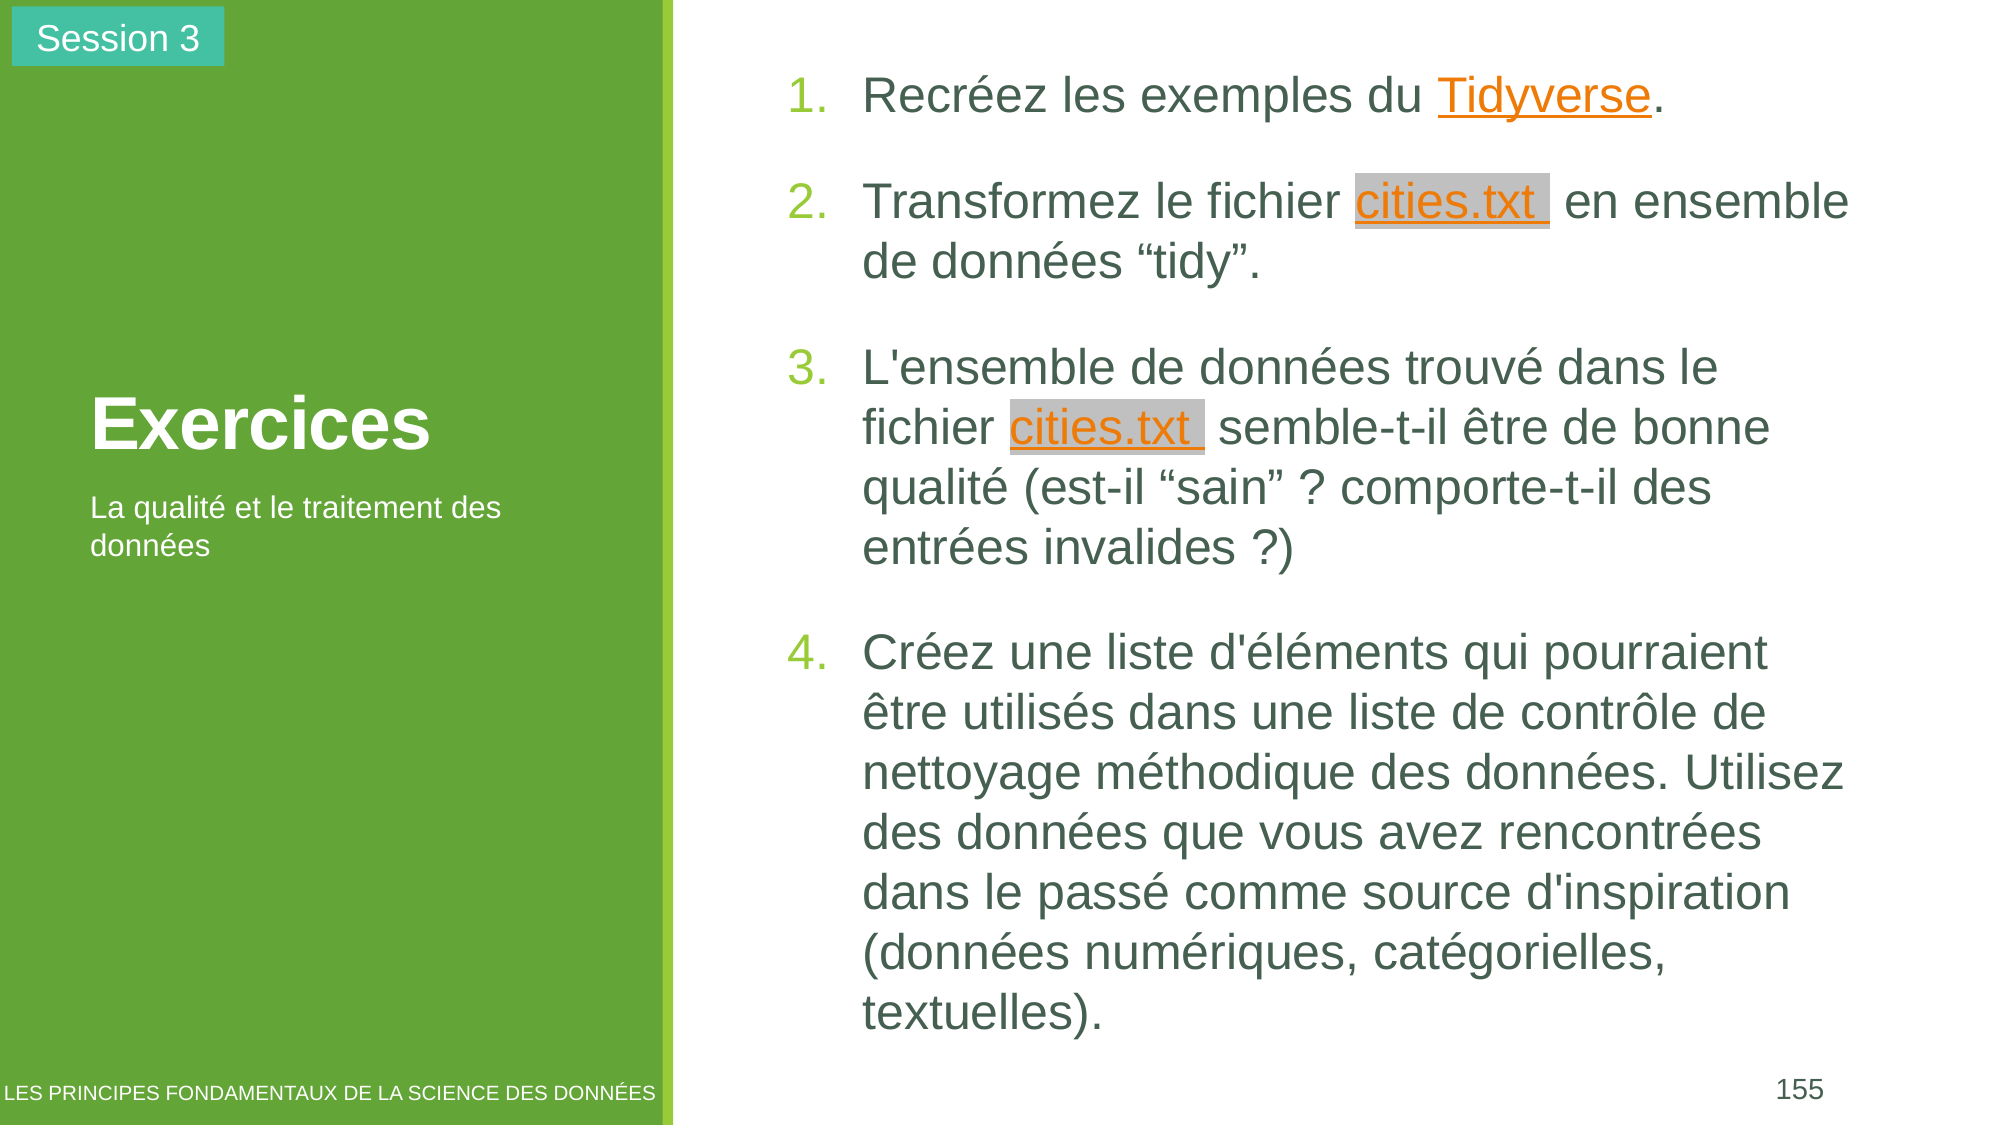

Session 3
# Exercices
Recréez les exemples du Tidyverse.
Transformez le fichier cities.txt  en ensemble de données “tidy”.
L'ensemble de données trouvé dans le fichier cities.txt  semble-t-il être de bonne qualité (est-il “sain” ? comporte-t-il des entrées invalides ?)
Créez une liste d'éléments qui pourraient être utilisés dans une liste de contrôle de nettoyage méthodique des données. Utilisez des données que vous avez rencontrées dans le passé comme source d'inspiration (données numériques, catégorielles, textuelles).

La qualité et le traitement des données
155
LES PRINCIPES FONDAMENTAUX DE LA SCIENCE DES DONNÉES